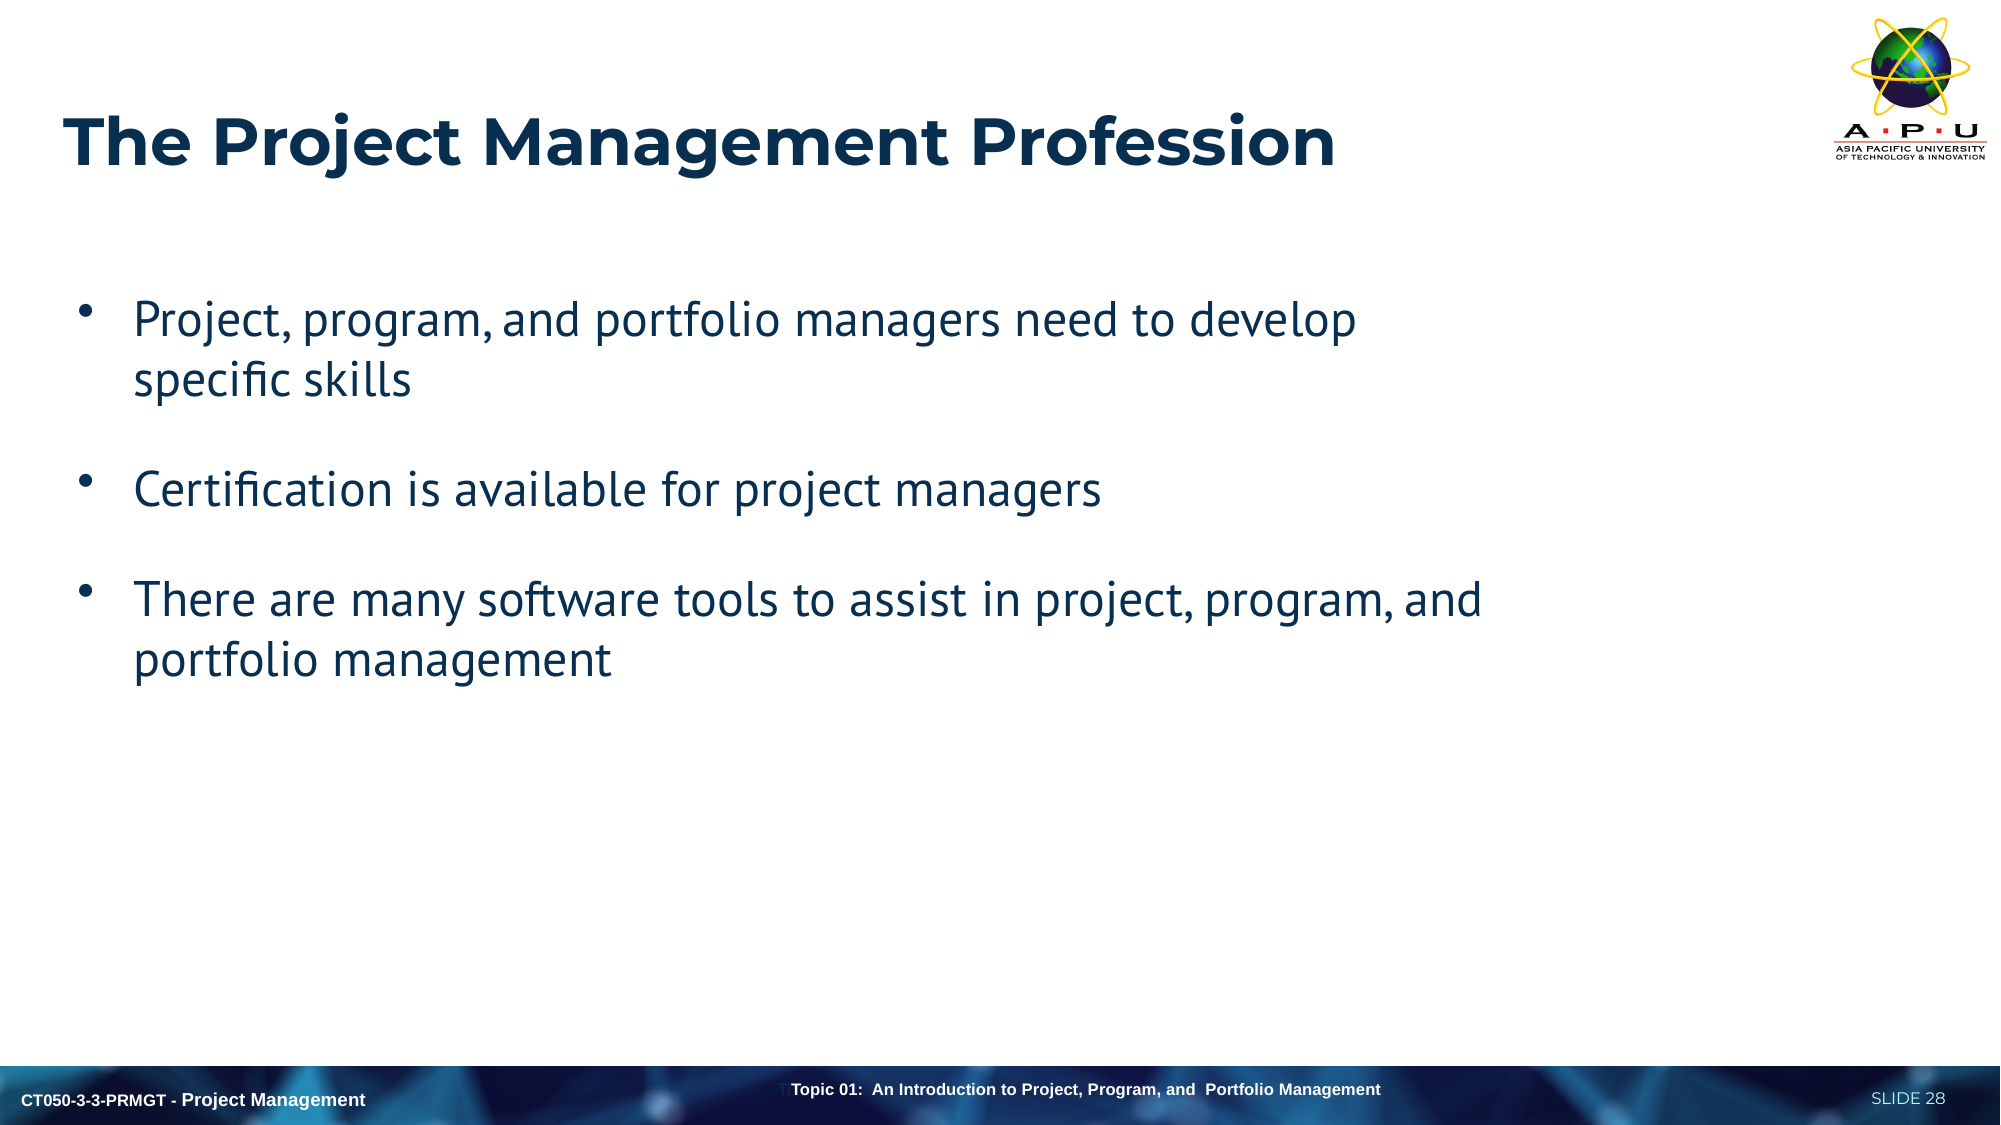

# The Project Management Profession
Project, program, and portfolio managers need to develop specific skills
Certification is available for project managers
There are many software tools to assist in project, program, and portfolio management